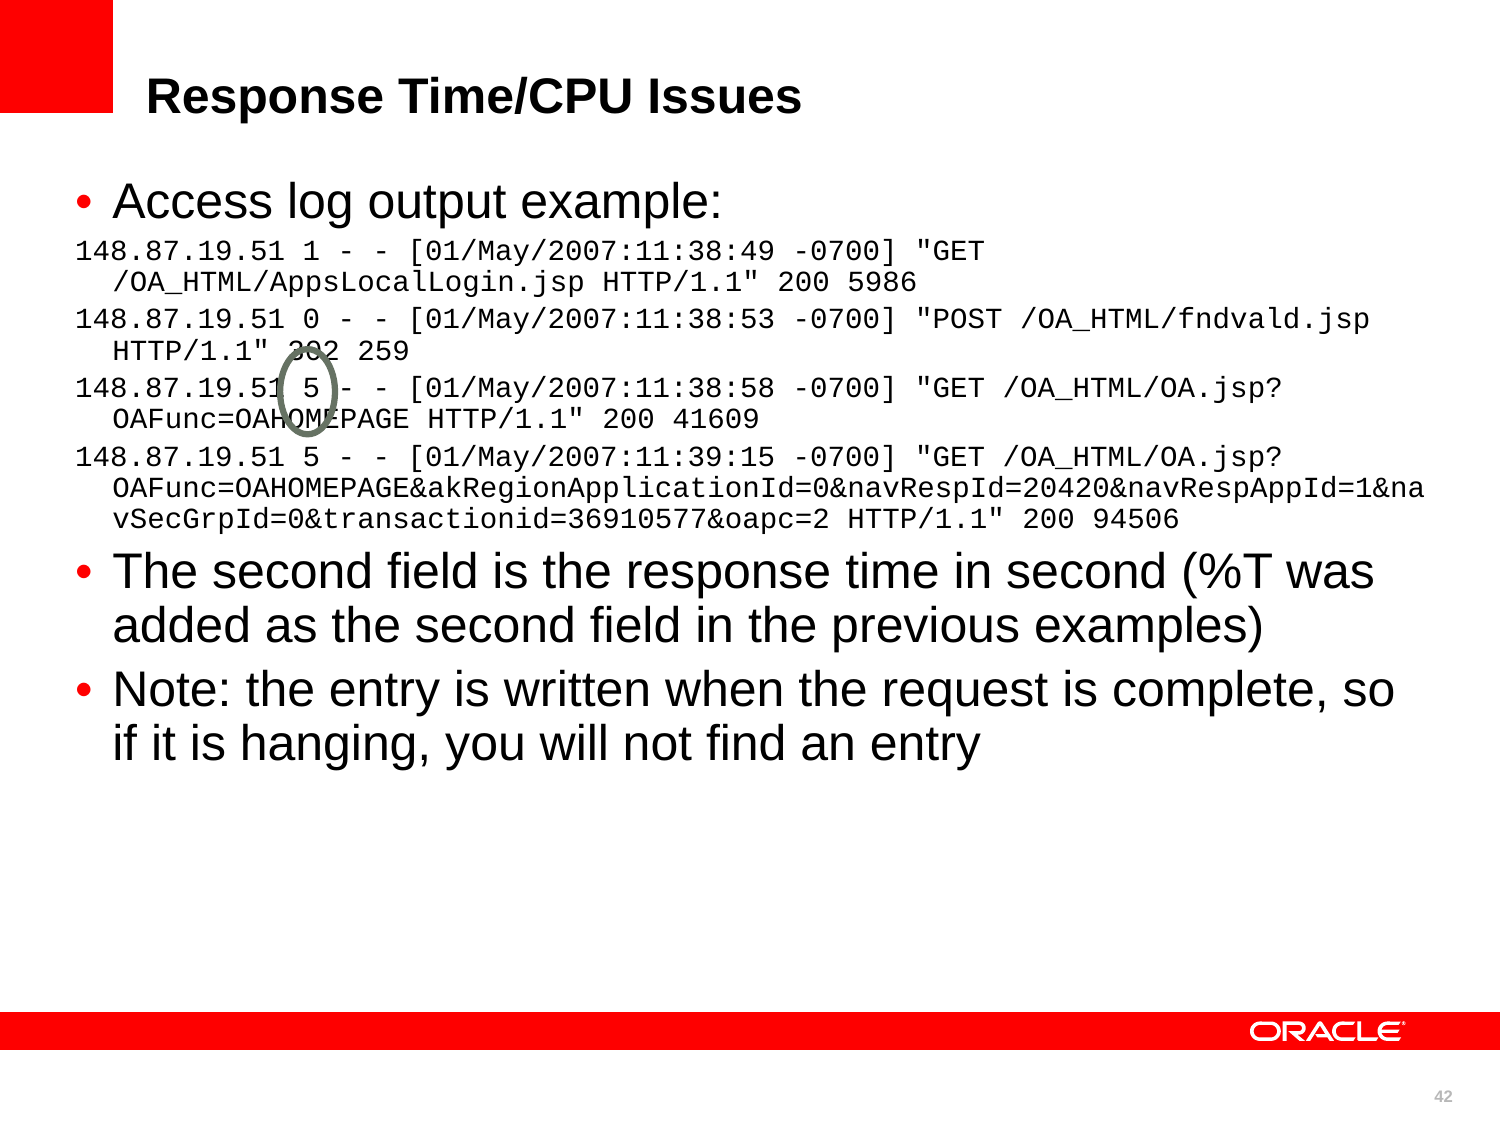

# Response Time/CPU Issues
Access log output example:
148.87.19.51 1 - - [01/May/2007:11:38:49 -0700] "GET /OA_HTML/AppsLocalLogin.jsp HTTP/1.1" 200 5986
148.87.19.51 0 - - [01/May/2007:11:38:53 -0700] "POST /OA_HTML/fndvald.jsp HTTP/1.1" 302 259
148.87.19.51 5 - - [01/May/2007:11:38:58 -0700] "GET /OA_HTML/OA.jsp?OAFunc=OAHOMEPAGE HTTP/1.1" 200 41609
148.87.19.51 5 - - [01/May/2007:11:39:15 -0700] "GET /OA_HTML/OA.jsp?OAFunc=OAHOMEPAGE&akRegionApplicationId=0&navRespId=20420&navRespAppId=1&navSecGrpId=0&transactionid=36910577&oapc=2 HTTP/1.1" 200 94506
The second field is the response time in second (%T was added as the second field in the previous examples)
Note: the entry is written when the request is complete, so if it is hanging, you will not find an entry